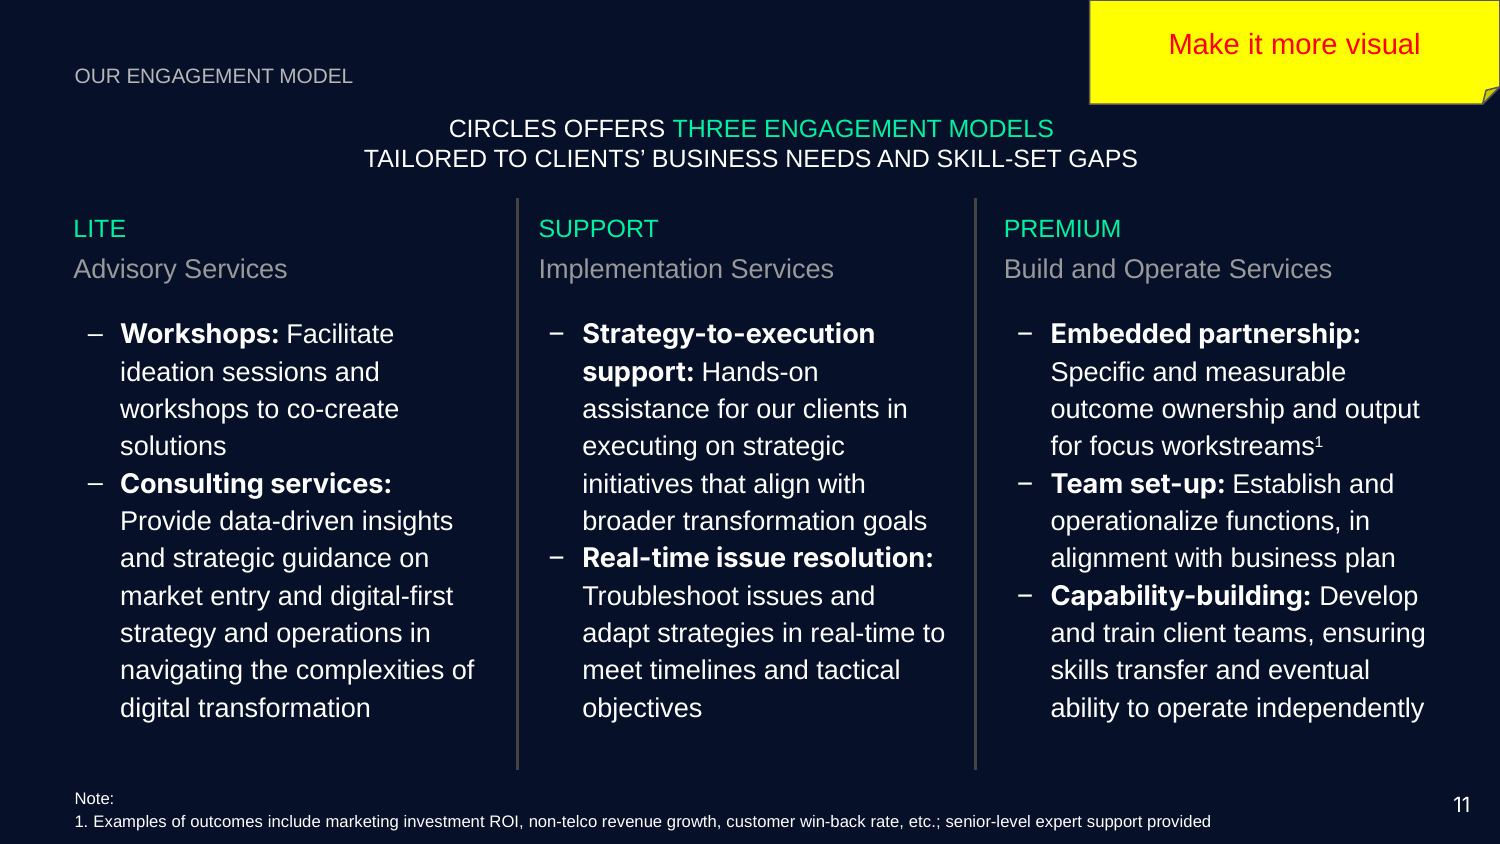

Make it more visual
OUR ENGAGEMENT MODEL
CIRCLES OFFERS THREE ENGAGEMENT MODELS
TAILORED TO CLIENTS’ BUSINESS NEEDS AND SKILL-SET GAPS
LITE
Advisory Services
SUPPORT
Implementation Services
PREMIUM
Build and Operate Services
Workshops: Facilitate ideation sessions and workshops to co-create solutions
Consulting services: Provide data-driven insights and strategic guidance on market entry and digital-first strategy and operations in navigating the complexities of digital transformation
Strategy-to-execution support: Hands-on assistance for our clients in executing on strategic initiatives that align with broader transformation goals
Real-time issue resolution: Troubleshoot issues and adapt strategies in real-time to meet timelines and tactical objectives
Embedded partnership: Specific and measurable outcome ownership and output for focus workstreams1
Team set-up: Establish and operationalize functions, in alignment with business plan
Capability-building: Develop and train client teams, ensuring skills transfer and eventual ability to operate independently
Note:
1. Examples of outcomes include marketing investment ROI, non-telco revenue growth, customer win-back rate, etc.; senior-level expert support provided
11